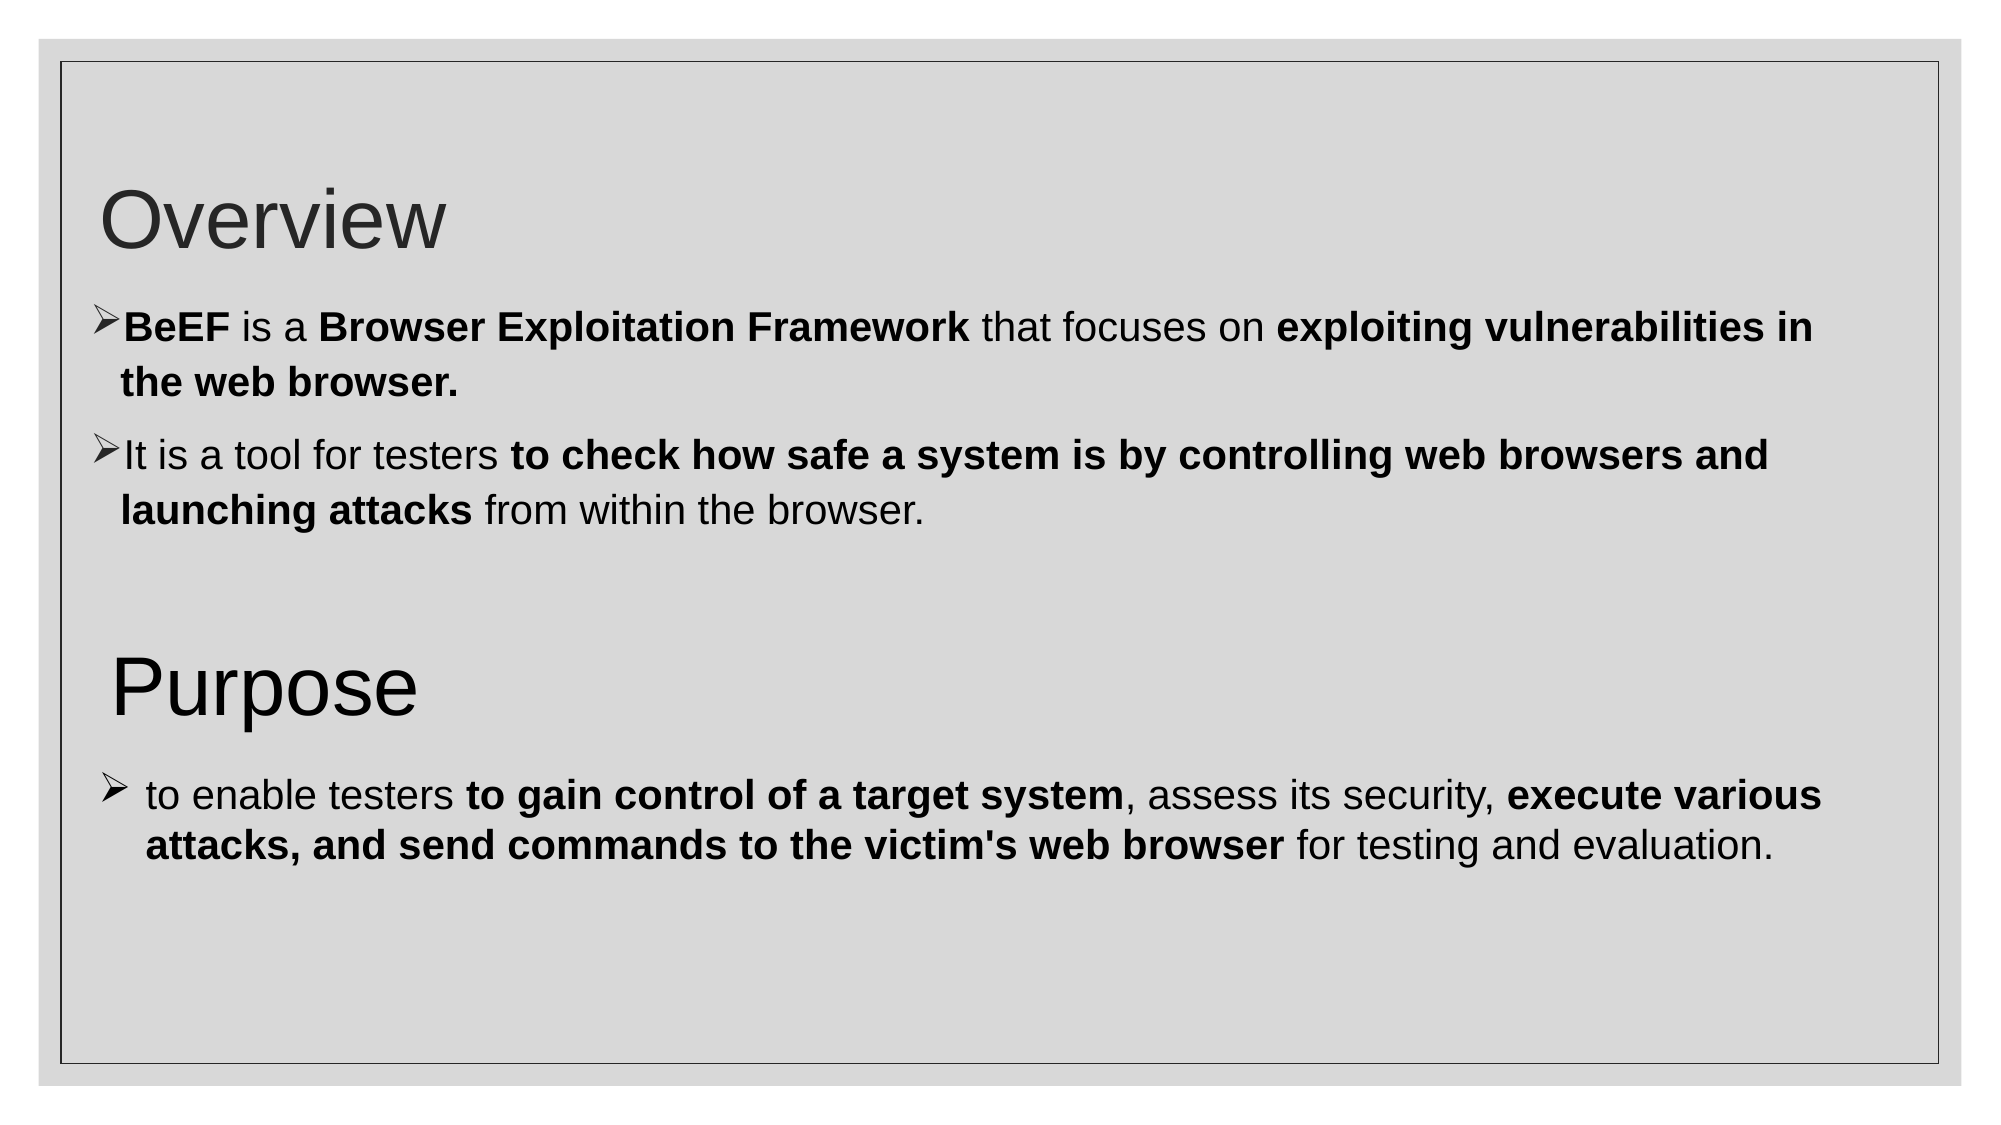

# Overview
BeEF is a Browser Exploitation Framework that focuses on exploiting vulnerabilities in the web browser.
It is a tool for testers to check how safe a system is by controlling web browsers and launching attacks from within the browser.

Purpose
to enable testers to gain control of a target system, assess its security, execute various attacks, and send commands to the victim's web browser for testing and evaluation.